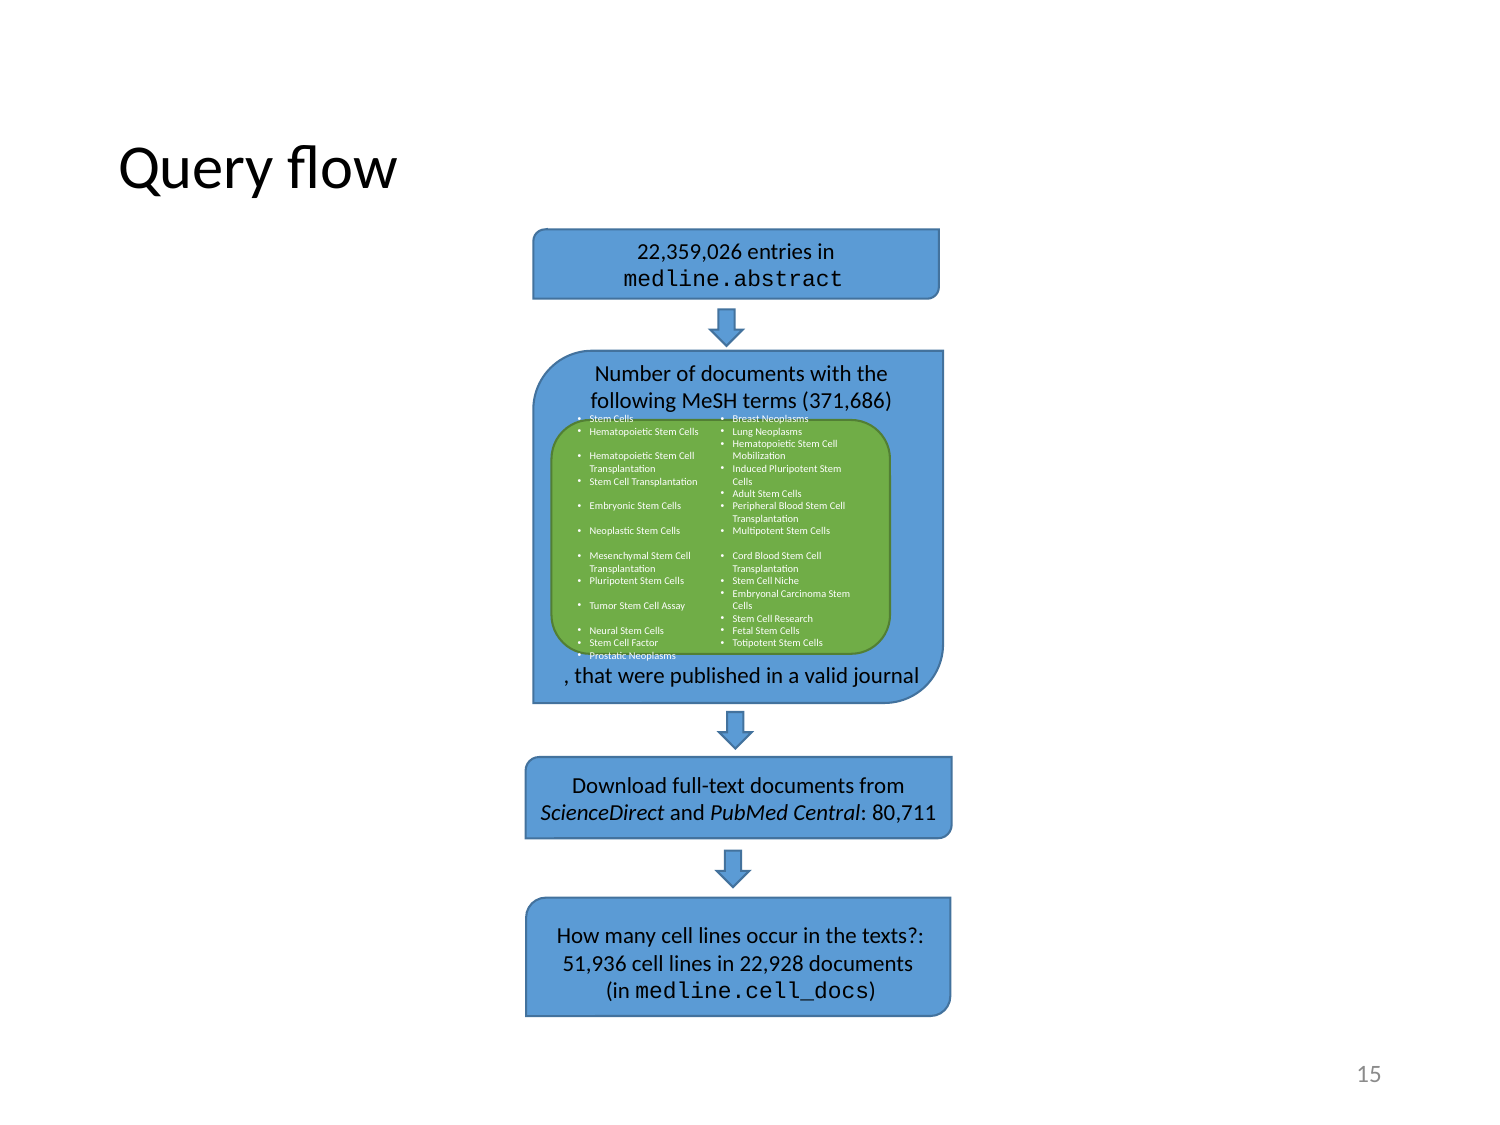

# Query flow
22,359,026 entries in medline.abstract

Number of documents with the following MeSH terms (371,686)

, that were published in a valid journal
Stem Cells
Hematopoietic Stem Cells
Hematopoietic Stem Cell Transplantation
Stem Cell Transplantation
Embryonic Stem Cells
Neoplastic Stem Cells
Mesenchymal Stem Cell Transplantation
Pluripotent Stem Cells
Tumor Stem Cell Assay
Neural Stem Cells
Stem Cell Factor
Prostatic Neoplasms
Breast Neoplasms
Lung Neoplasms
Hematopoietic Stem Cell Mobilization
Induced Pluripotent Stem Cells
Adult Stem Cells
Peripheral Blood Stem Cell Transplantation
Multipotent Stem Cells
Cord Blood Stem Cell Transplantation
Stem Cell Niche
Embryonal Carcinoma Stem Cells
Stem Cell Research
Fetal Stem Cells
Totipotent Stem Cells

Download full-text documents from ScienceDirect and PubMed Central: 80,711

How many cell lines occur in the texts?:
51,936 cell lines in 22,928 documents
(in medline.cell_docs)
15